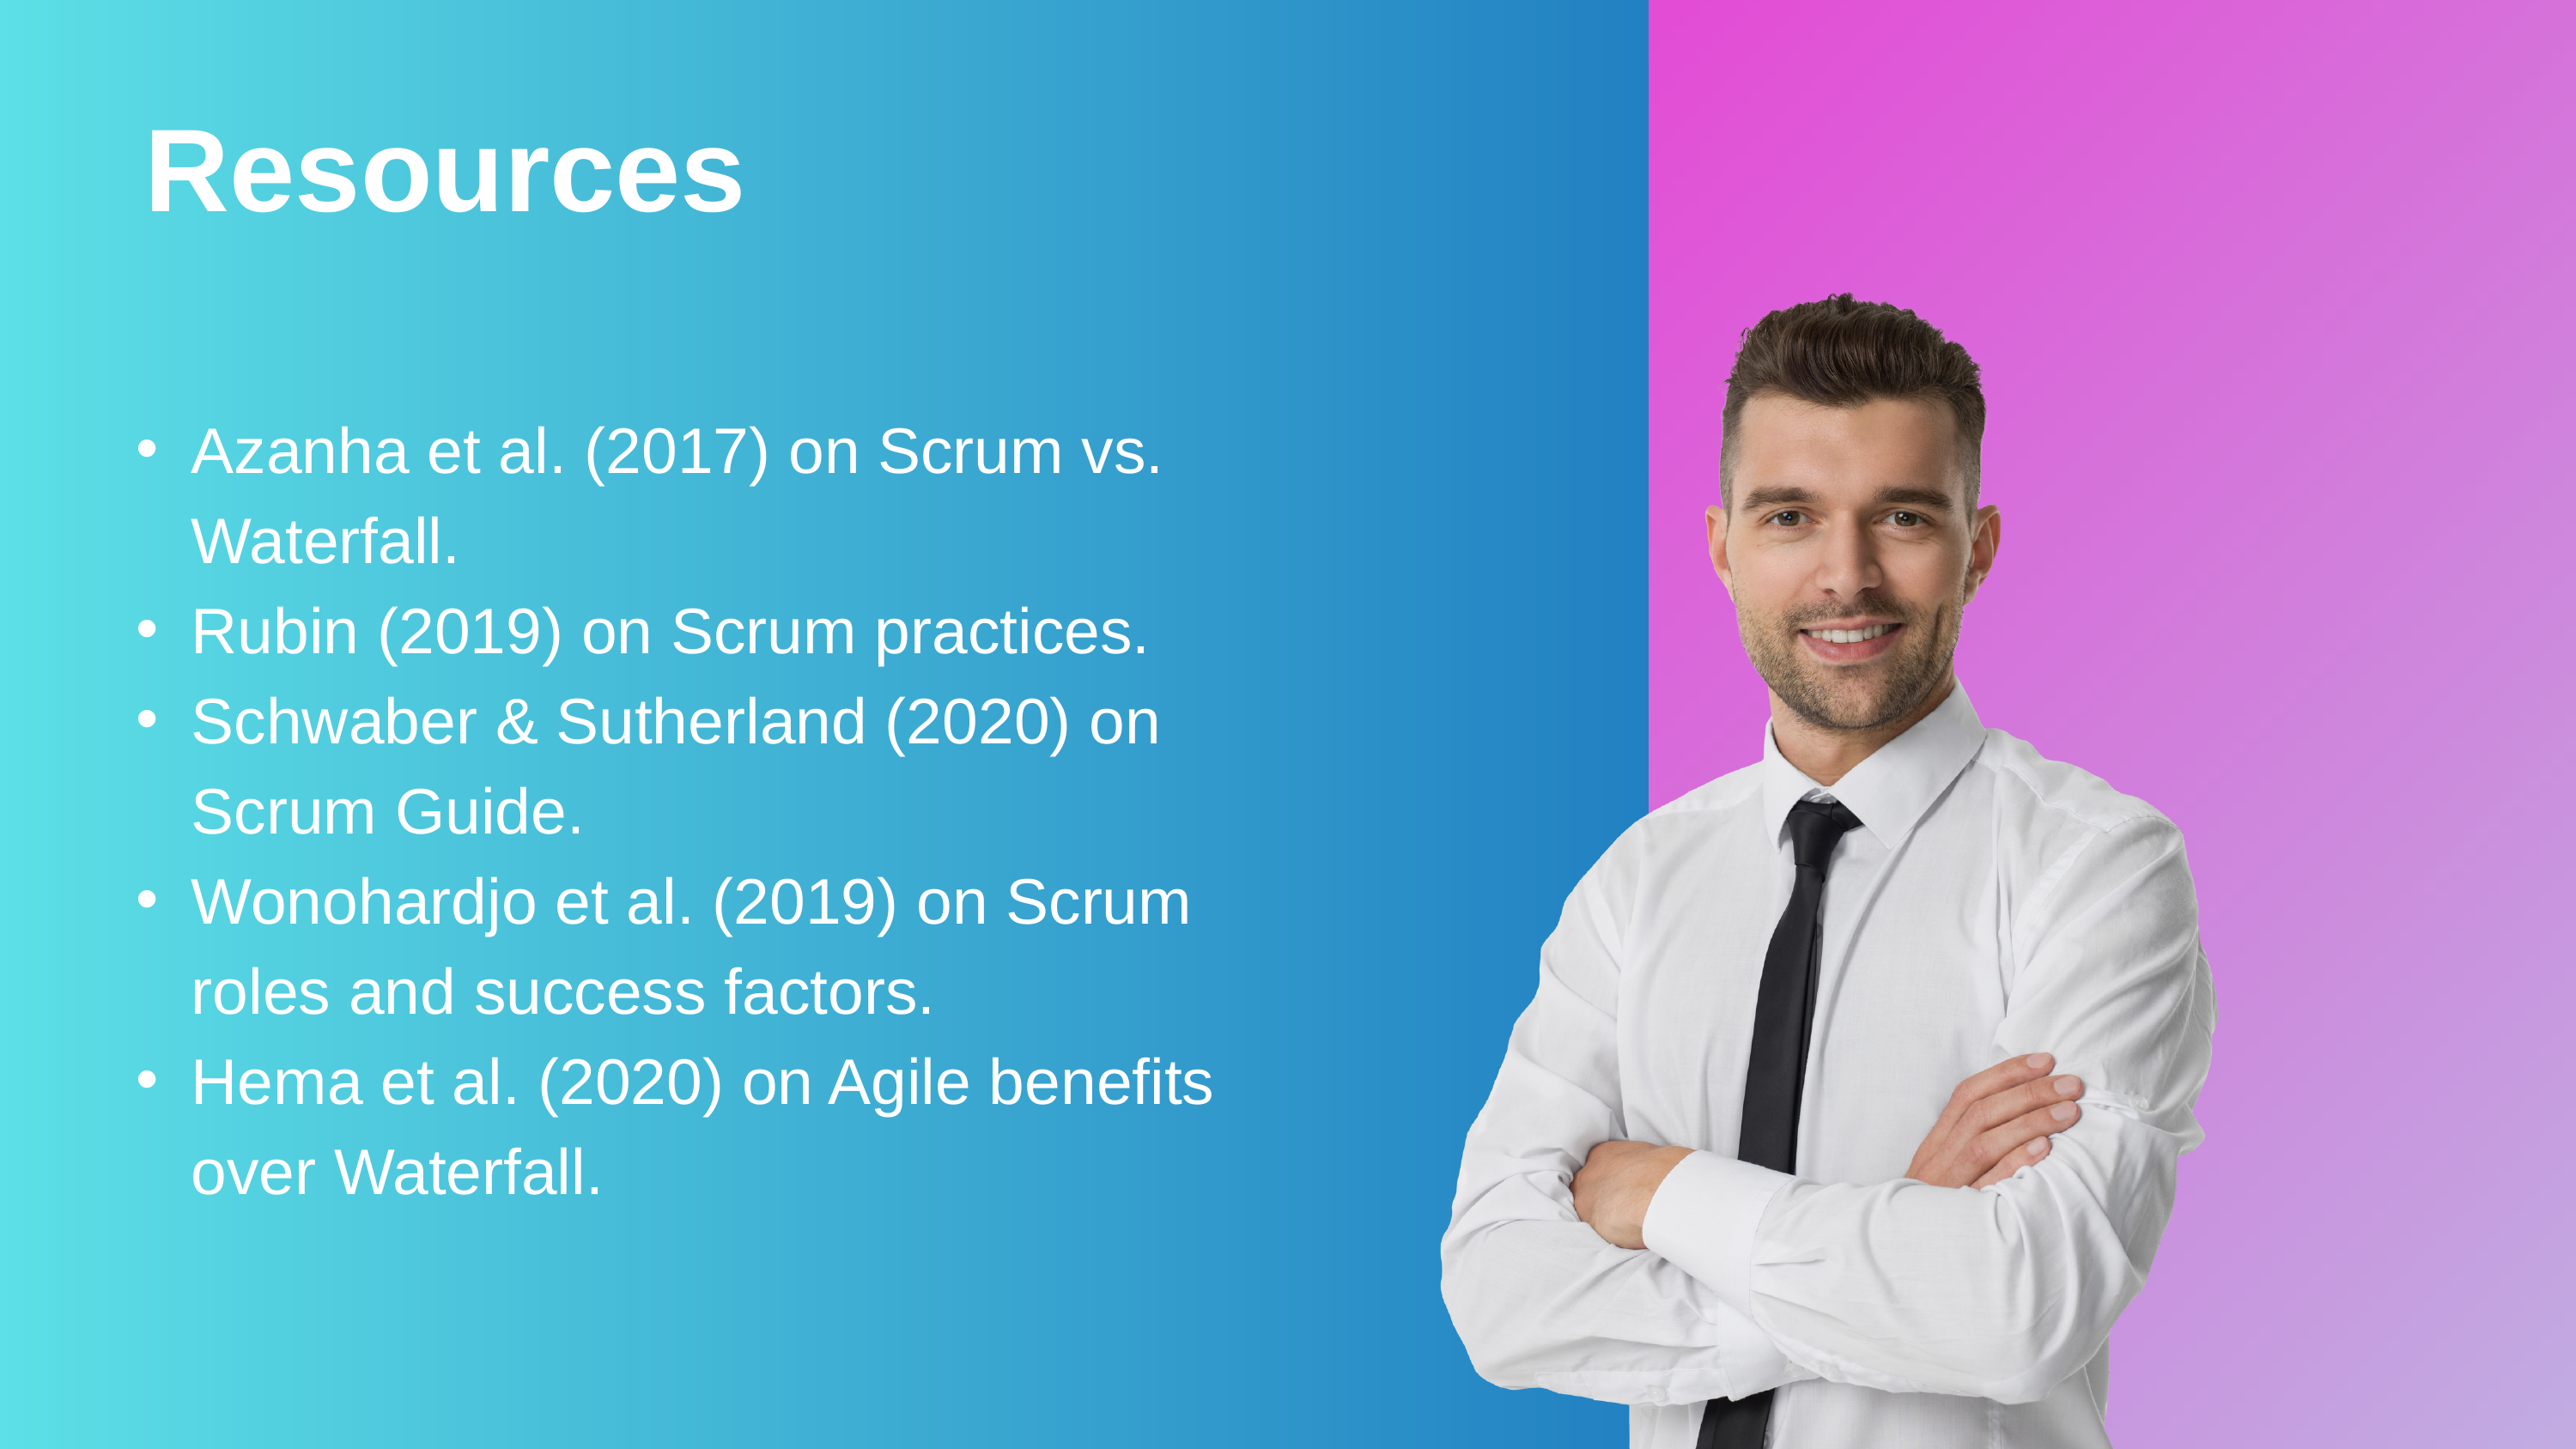

Resources

Azanha et al. (2017) on Scrum vs. Waterfall.
Rubin (2019) on Scrum practices.
Schwaber & Sutherland (2020) on Scrum Guide.
Wonohardjo et al. (2019) on Scrum roles and success factors.
Hema et al. (2020) on Agile benefits over Waterfall.